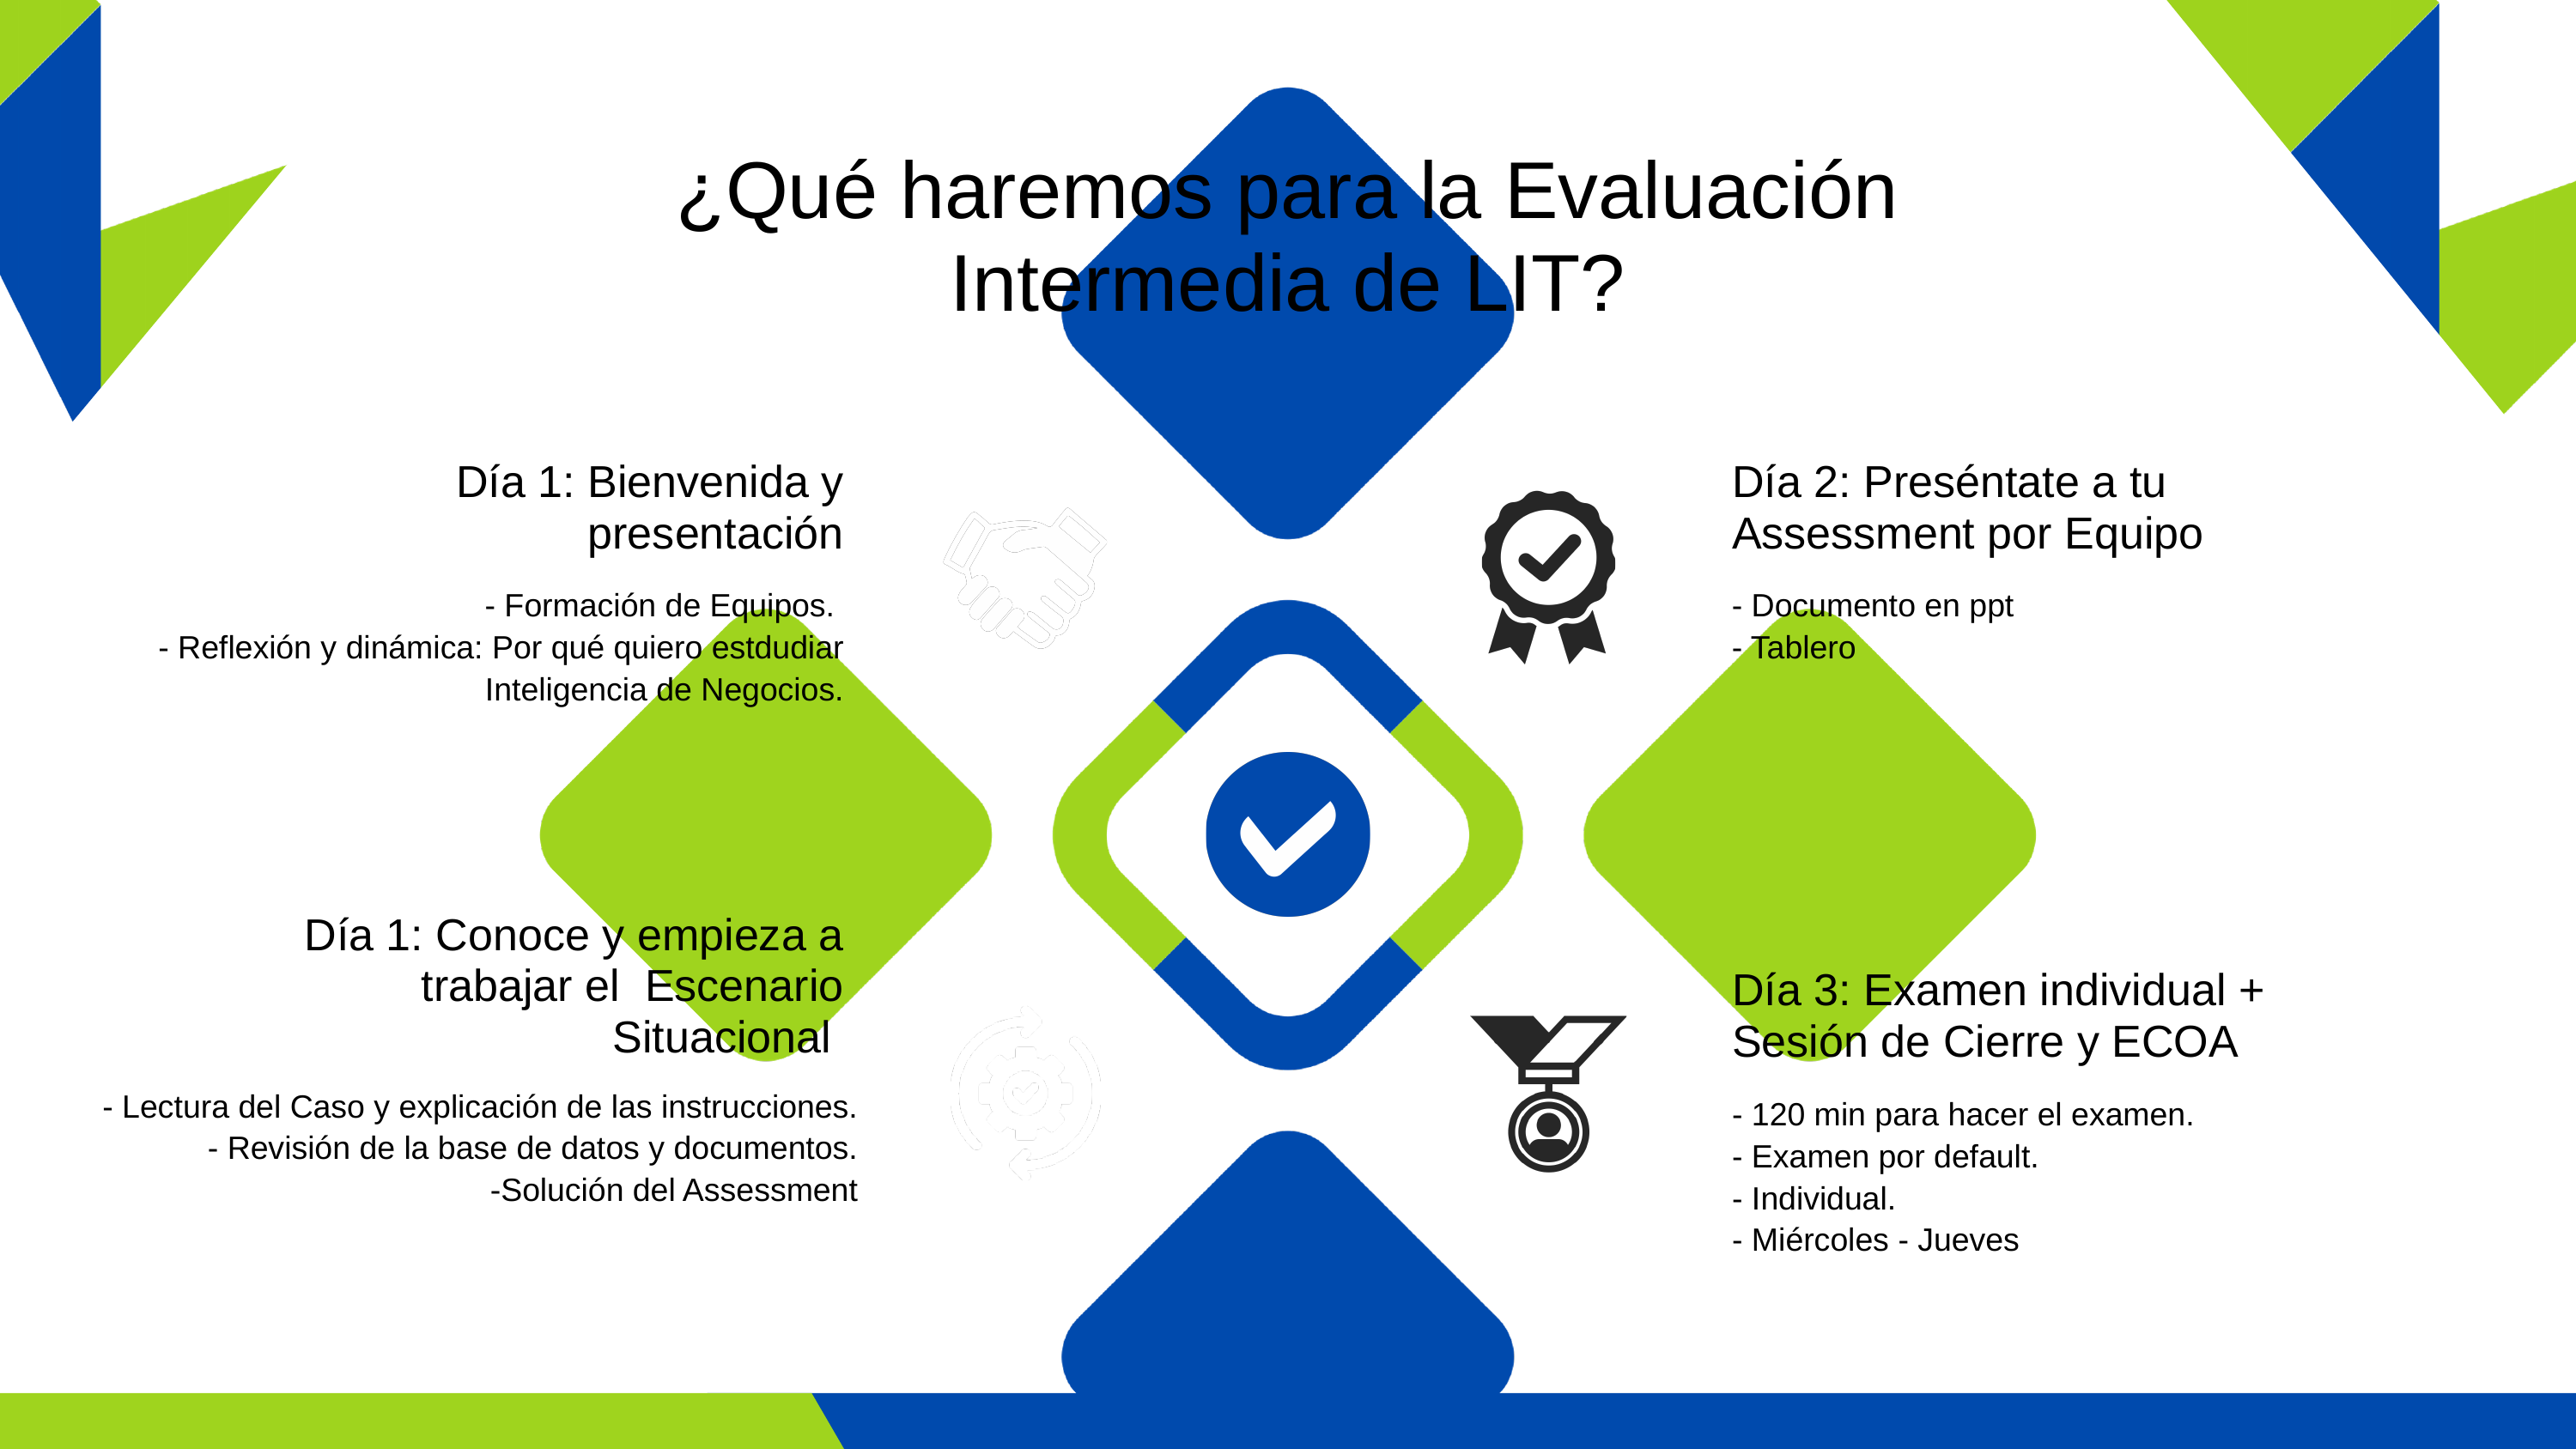

¿Qué haremos para la Evaluación Intermedia de LIT?

Día 1: Bienvenida y presentación
Día 2: Preséntate a tu Assessment por Equipo

 - Formación de Equipos.
- Reflexión y dinámica: Por qué quiero estdudiar Inteligencia de Negocios.
- Documento en ppt
- Tablero

Día 1: Conoce y empieza a trabajar el  Escenario Situacional
Día 3: Examen individual + Sesión de Cierre y ECOA

- Lectura del Caso y explicación de las instrucciones.
- Revisión de la base de datos y documentos.
-Solución del Assessment
- 120 min para hacer el examen.
- Examen por default.
- Individual.
- Miércoles - Jueves